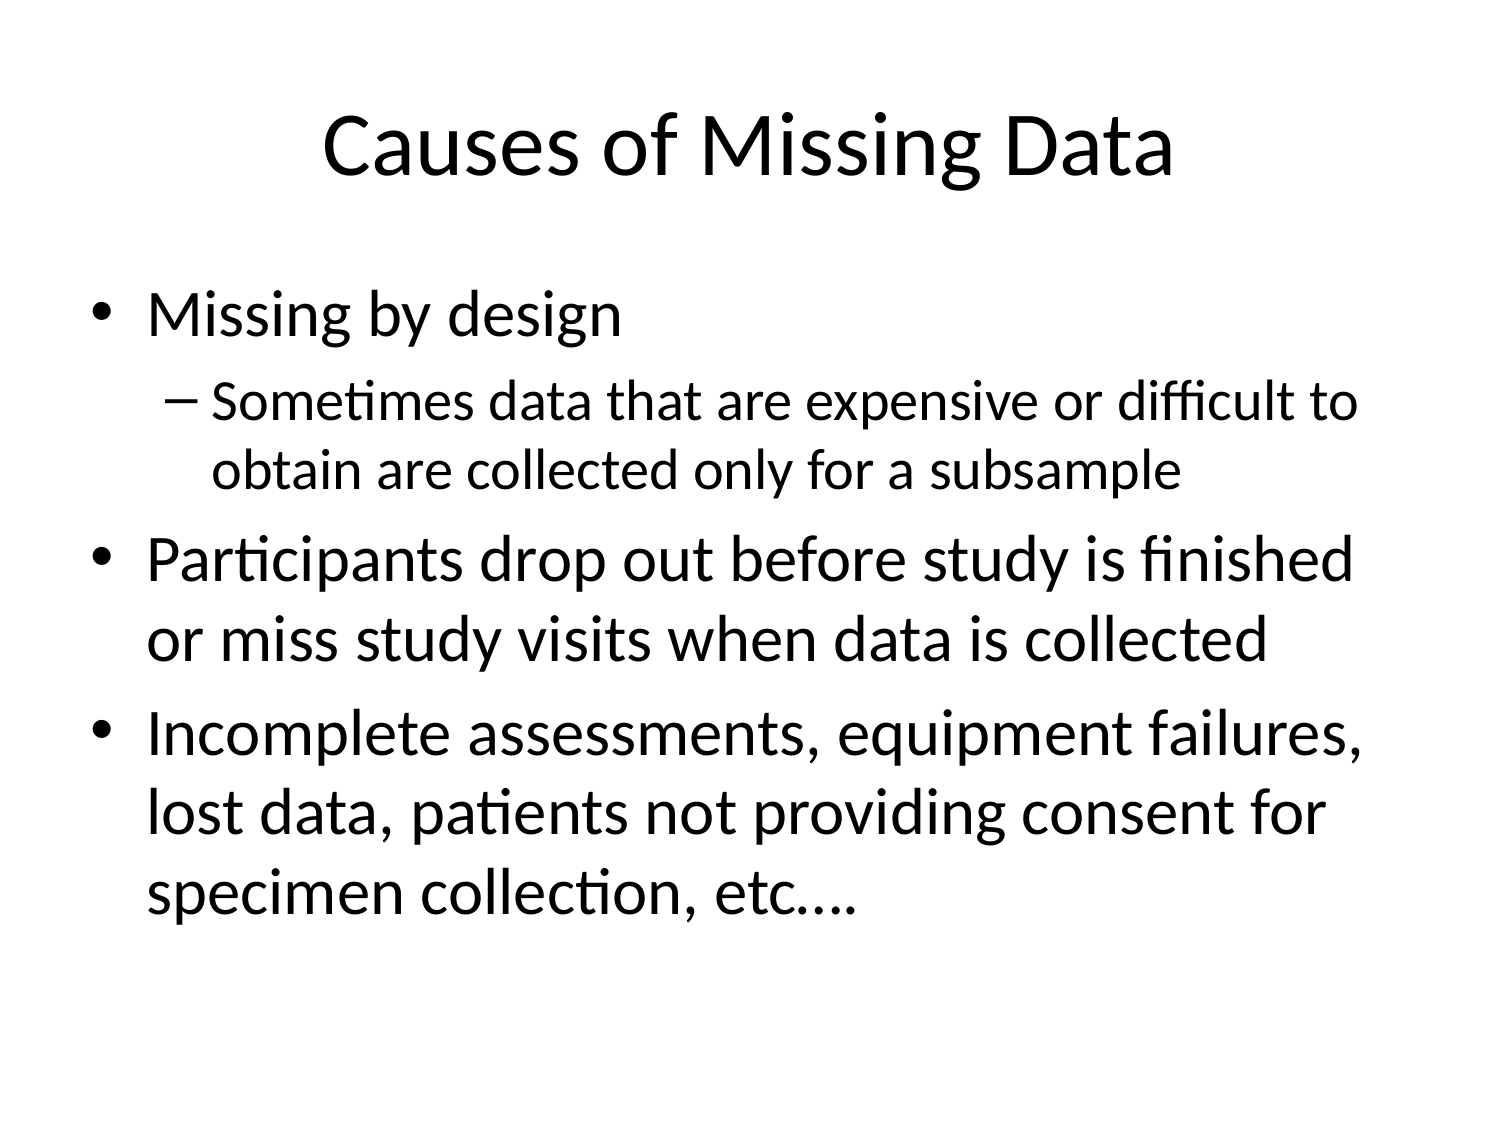

# Causes of Missing Data
Missing by design
Sometimes data that are expensive or difficult to obtain are collected only for a subsample
Participants drop out before study is finished or miss study visits when data is collected
Incomplete assessments, equipment failures, lost data, patients not providing consent for specimen collection, etc….